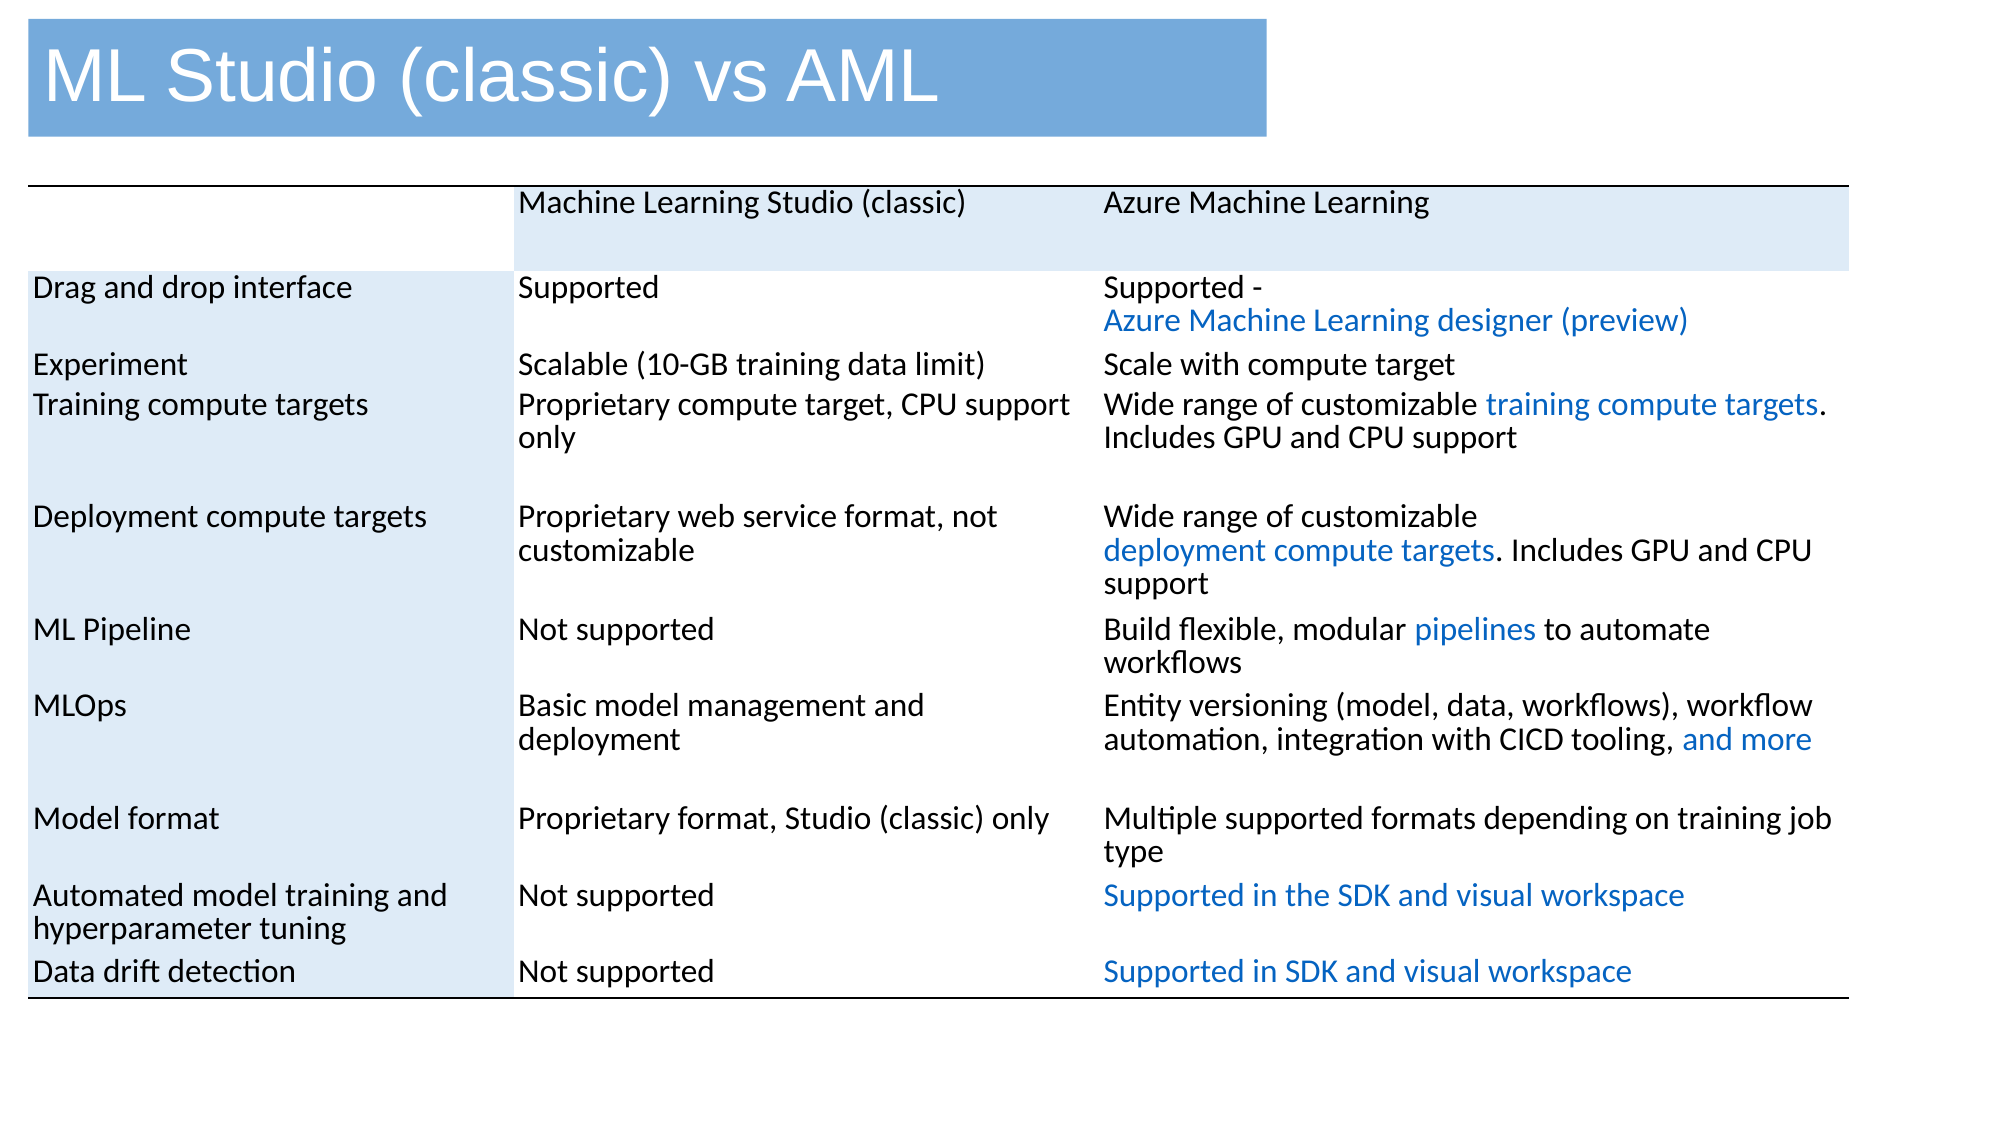

# ML Studio (classic) vs AML
|  | Machine Learning Studio (classic) | Azure Machine Learning |
| --- | --- | --- |
| Drag and drop interface | Supported | Supported - Azure Machine Learning designer (preview) |
| Experiment | Scalable (10-GB training data limit) | Scale with compute target |
| Training compute targets | Proprietary compute target, CPU support only | Wide range of customizable training compute targets. Includes GPU and CPU support |
| Deployment compute targets | Proprietary web service format, not customizable | Wide range of customizable deployment compute targets. Includes GPU and CPU support |
| ML Pipeline | Not supported | Build flexible, modular pipelines to automate workflows |
| MLOps | Basic model management and deployment | Entity versioning (model, data, workflows), workflow automation, integration with CICD tooling, and more |
| Model format | Proprietary format, Studio (classic) only | Multiple supported formats depending on training job type |
| Automated model training and hyperparameter tuning | Not supported | Supported in the SDK and visual workspace |
| Data drift detection | Not supported | Supported in SDK and visual workspace |